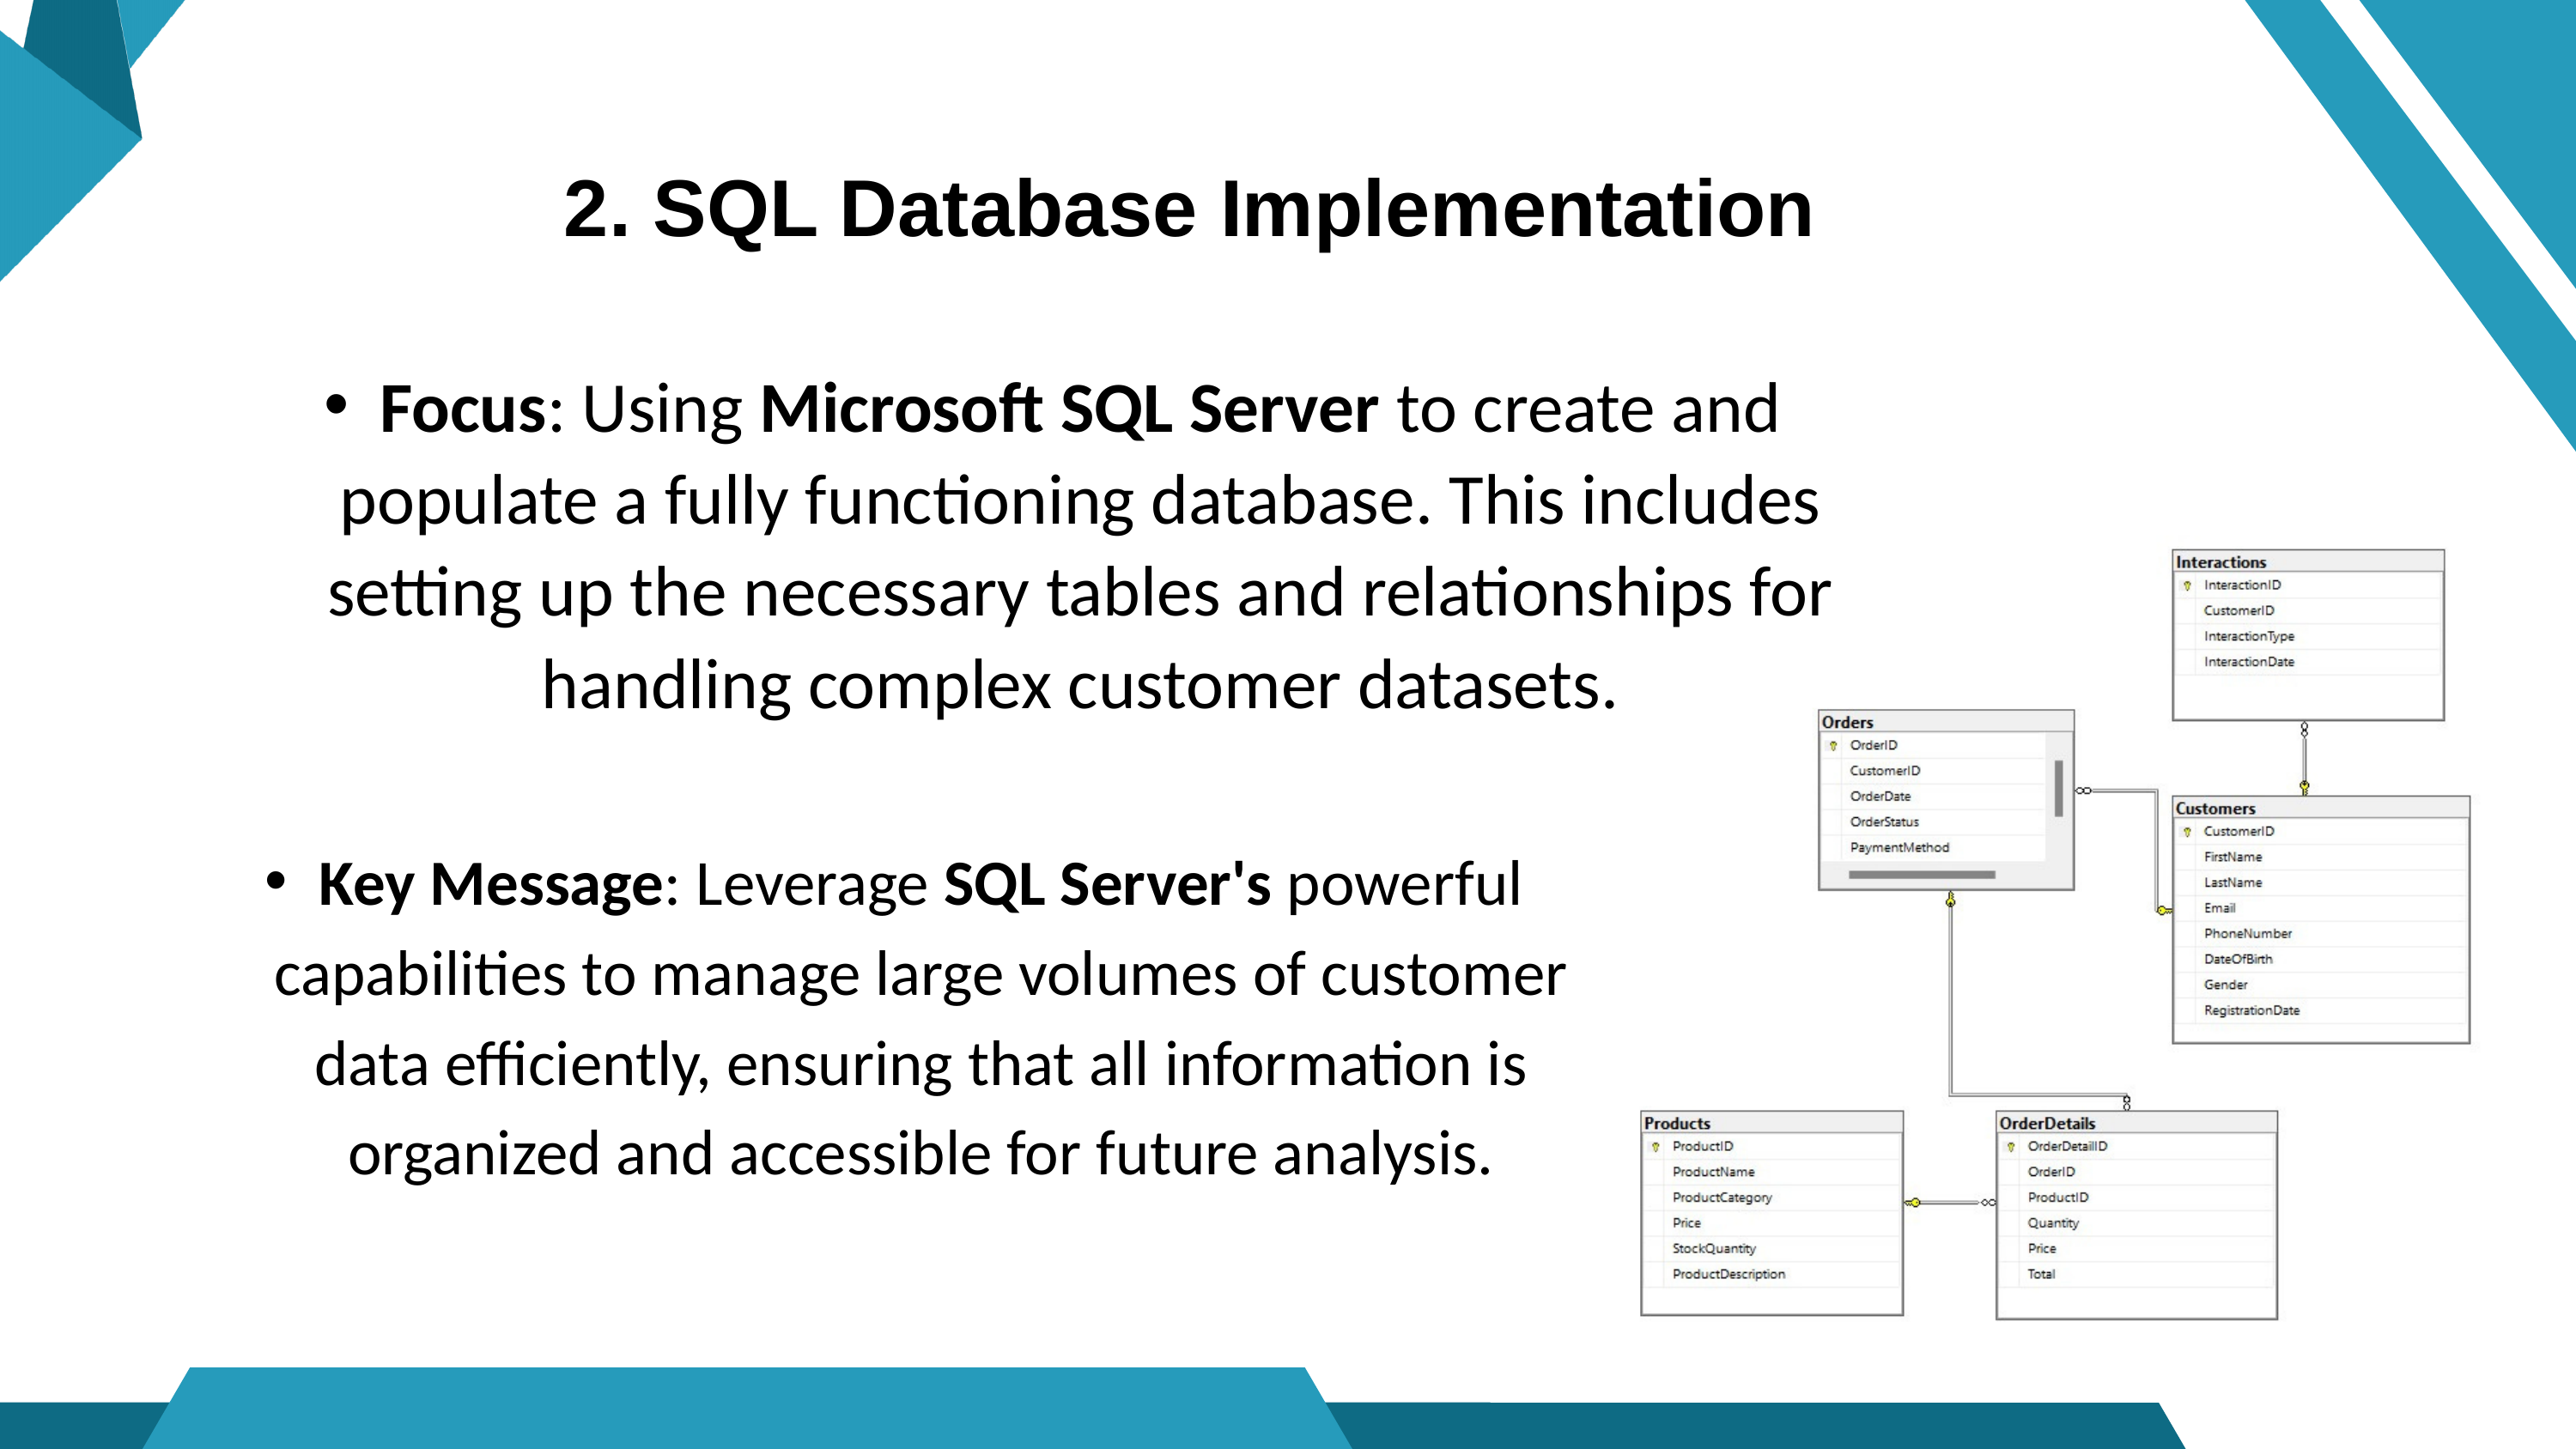

2. SQL Database Implementation
Focus: Using Microsoft SQL Server to create and populate a fully functioning database. This includes setting up the necessary tables and relationships for handling complex customer datasets.

Key Message: Leverage SQL Server's powerful capabilities to manage large volumes of customer data efficiently, ensuring that all information is organized and accessible for future analysis.